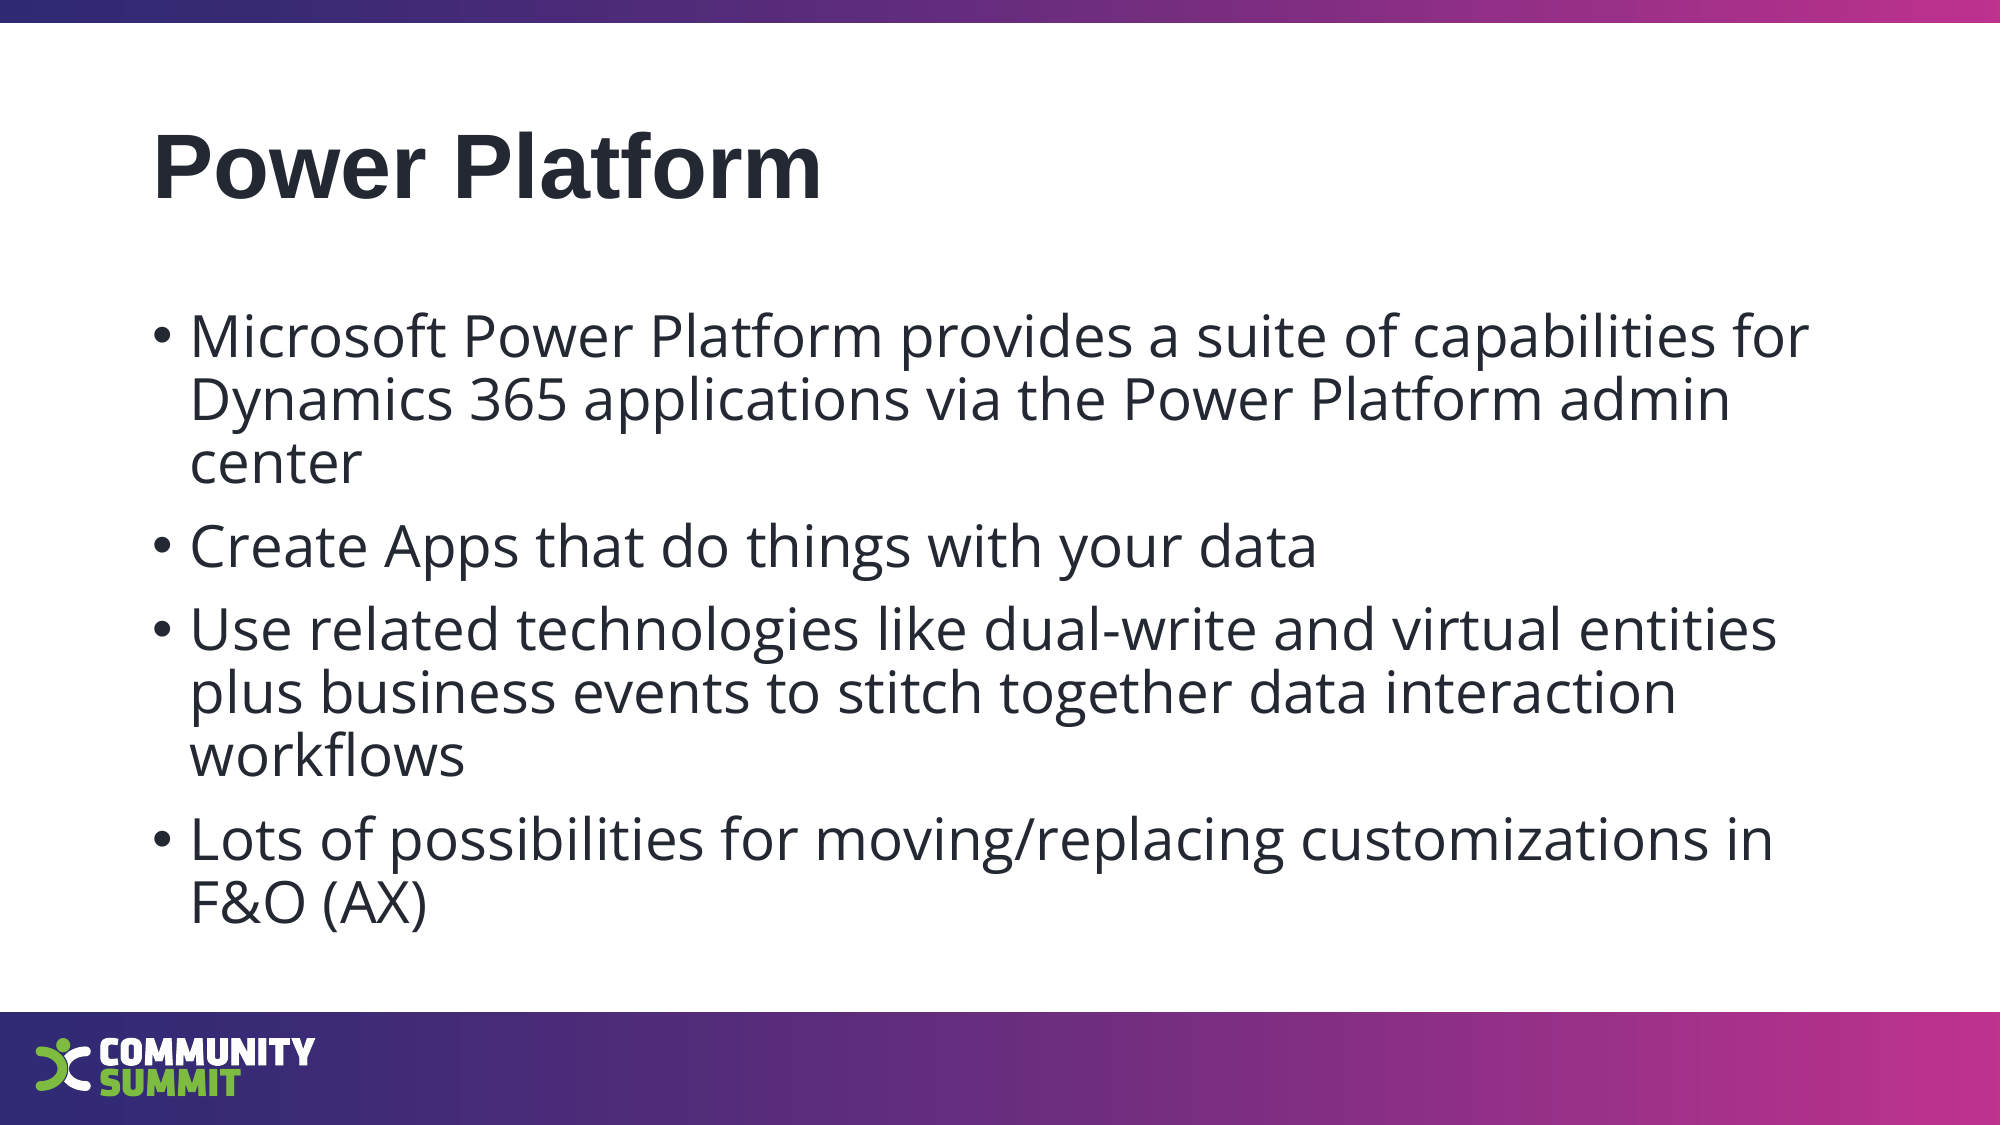

# Power Platform
Microsoft Power Platform provides a suite of capabilities for Dynamics 365 applications via the Power Platform admin center
Create Apps that do things with your data
Use related technologies like dual-write and virtual entities plus business events to stitch together data interaction workflows
Lots of possibilities for moving/replacing customizations in F&O (AX)